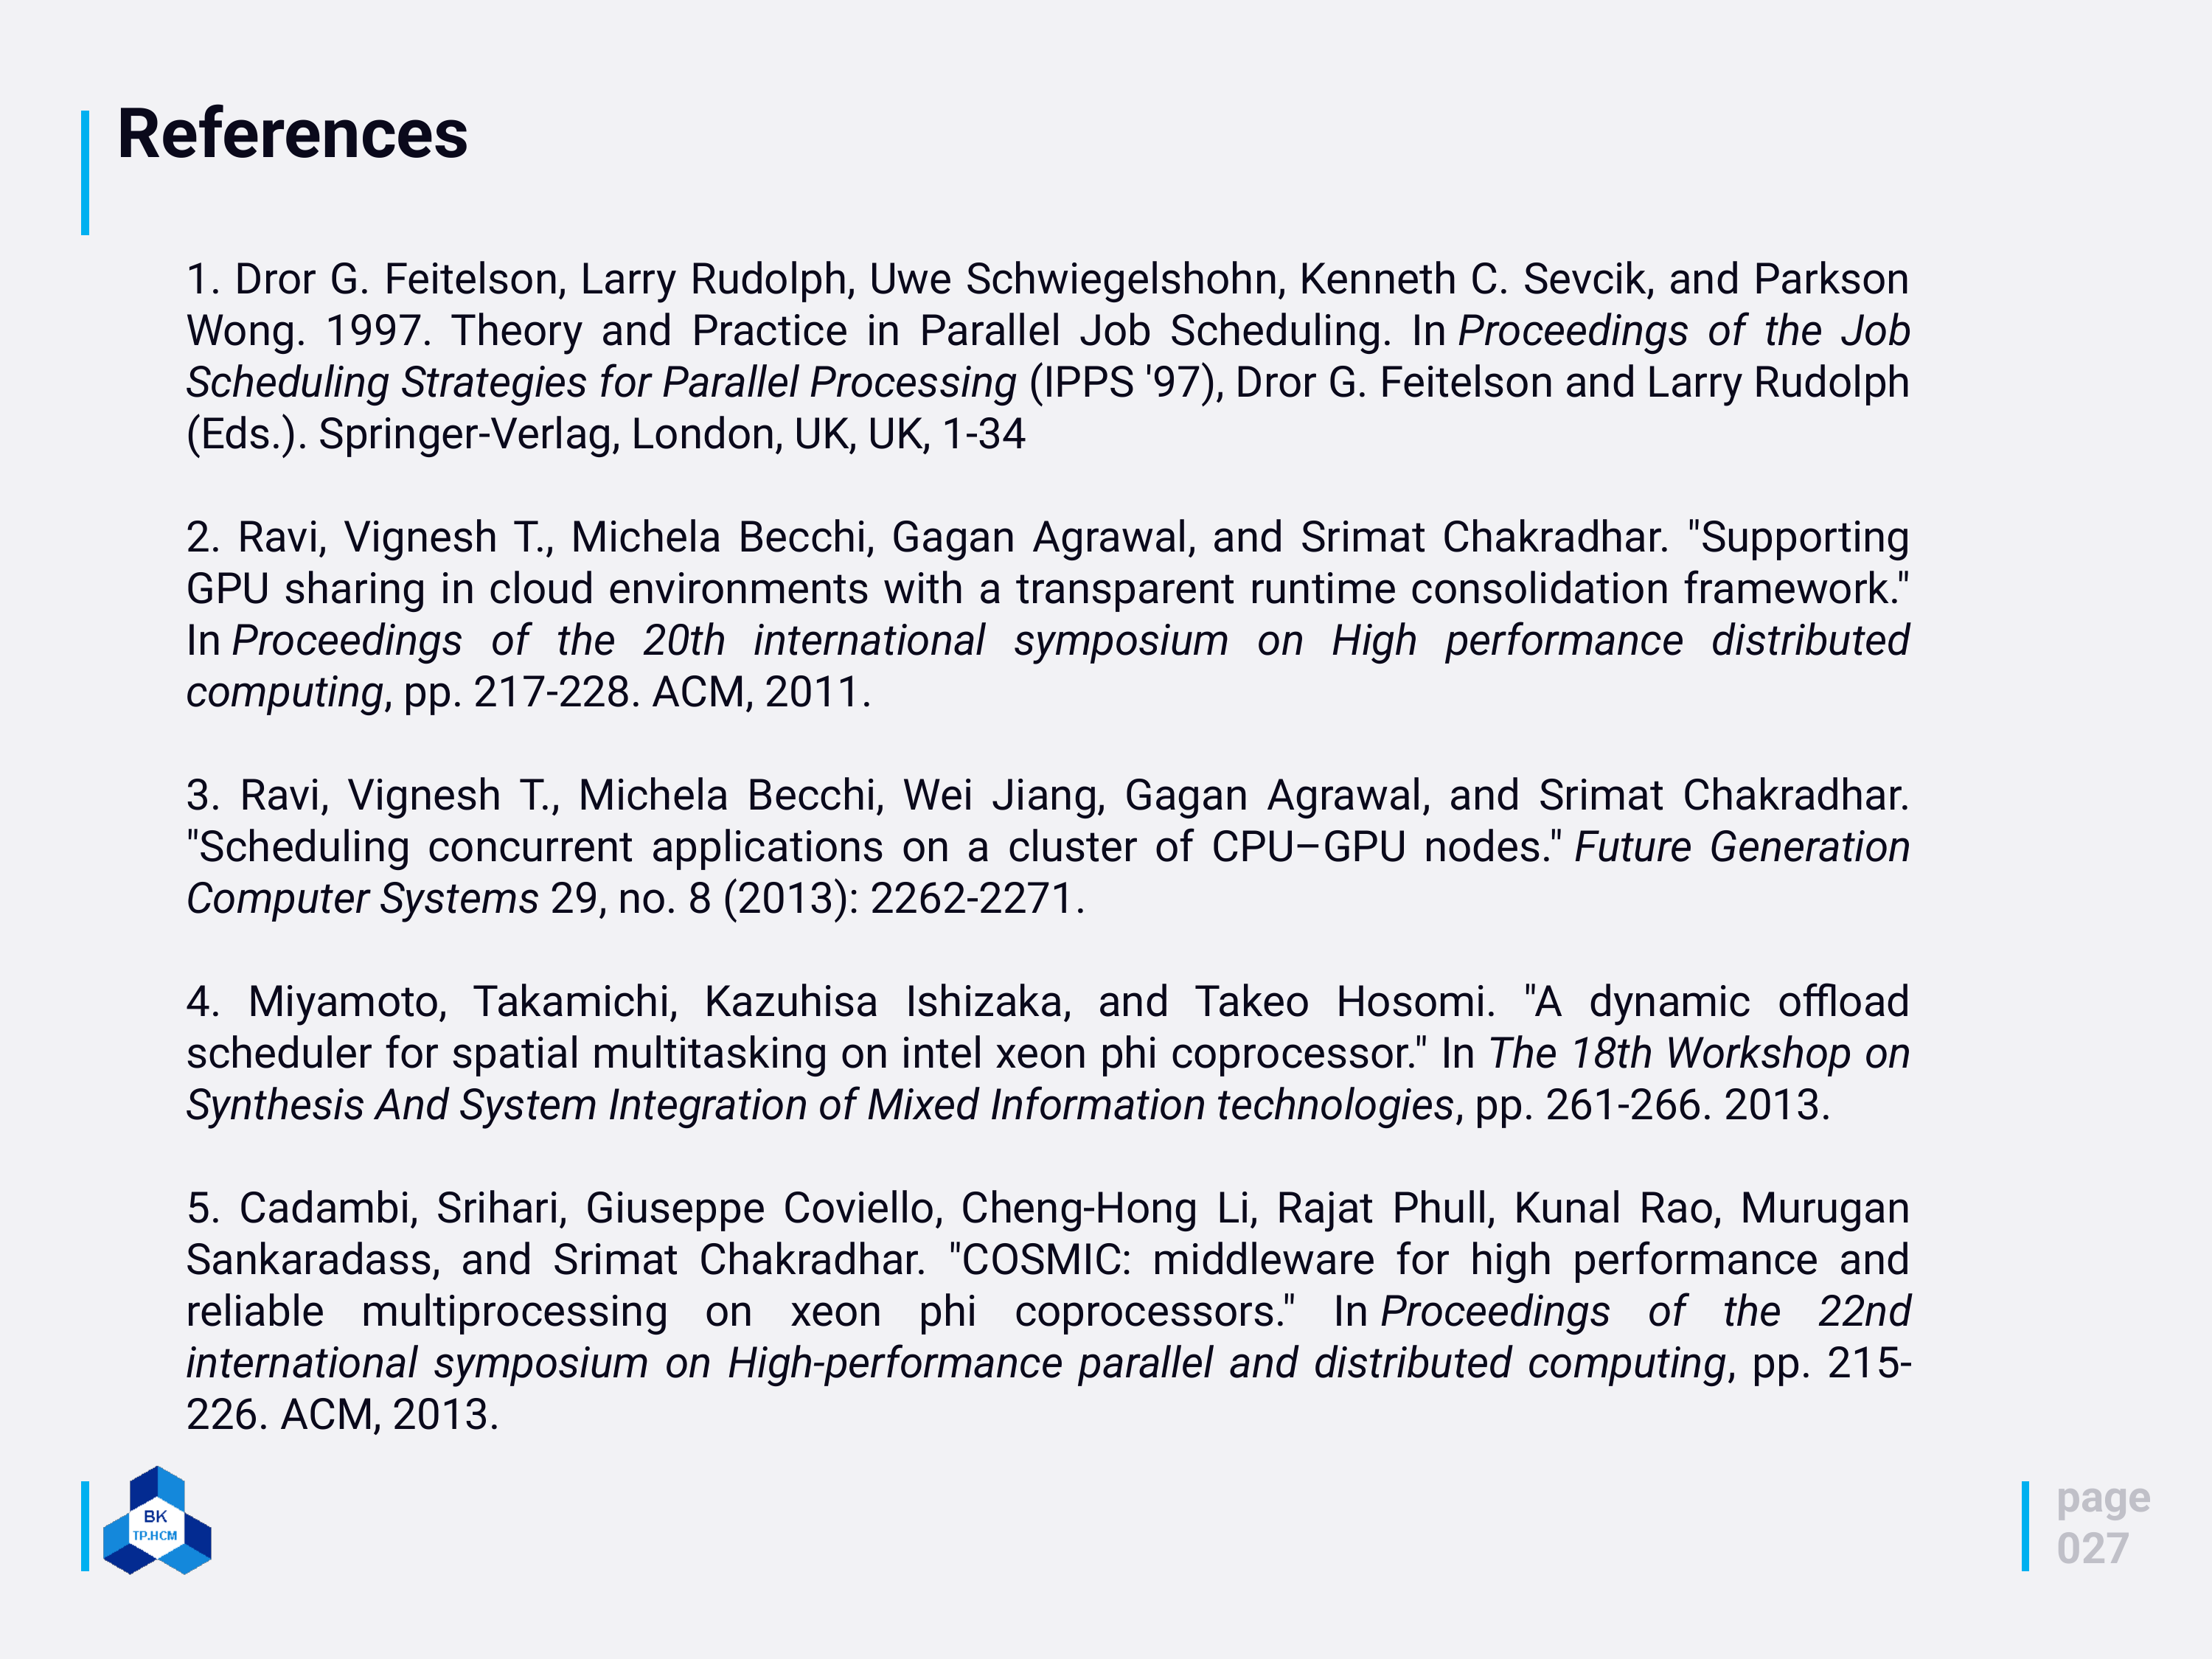

# References
1. Dror G. Feitelson, Larry Rudolph, Uwe Schwiegelshohn, Kenneth C. Sevcik, and Parkson Wong. 1997. Theory and Practice in Parallel Job Scheduling. In Proceedings of the Job Scheduling Strategies for Parallel Processing (IPPS '97), Dror G. Feitelson and Larry Rudolph (Eds.). Springer-Verlag, London, UK, UK, 1-34

2. Ravi, Vignesh T., Michela Becchi, Gagan Agrawal, and Srimat Chakradhar. "Supporting GPU sharing in cloud environments with a transparent runtime consolidation framework." In Proceedings of the 20th international symposium on High performance distributed computing, pp. 217-228. ACM, 2011.

3. Ravi, Vignesh T., Michela Becchi, Wei Jiang, Gagan Agrawal, and Srimat Chakradhar. "Scheduling concurrent applications on a cluster of CPU–GPU nodes." Future Generation Computer Systems 29, no. 8 (2013): 2262-2271.

4. Miyamoto, Takamichi, Kazuhisa Ishizaka, and Takeo Hosomi. "A dynamic offload scheduler for spatial multitasking on intel xeon phi coprocessor." In The 18th Workshop on Synthesis And System Integration of Mixed Information technologies, pp. 261-266. 2013.

5. Cadambi, Srihari, Giuseppe Coviello, Cheng-Hong Li, Rajat Phull, Kunal Rao, Murugan Sankaradass, and Srimat Chakradhar. "COSMIC: middleware for high performance and reliable multiprocessing on xeon phi coprocessors." In Proceedings of the 22nd international symposium on High-performance parallel and distributed computing, pp. 215-226. ACM, 2013.
page
027